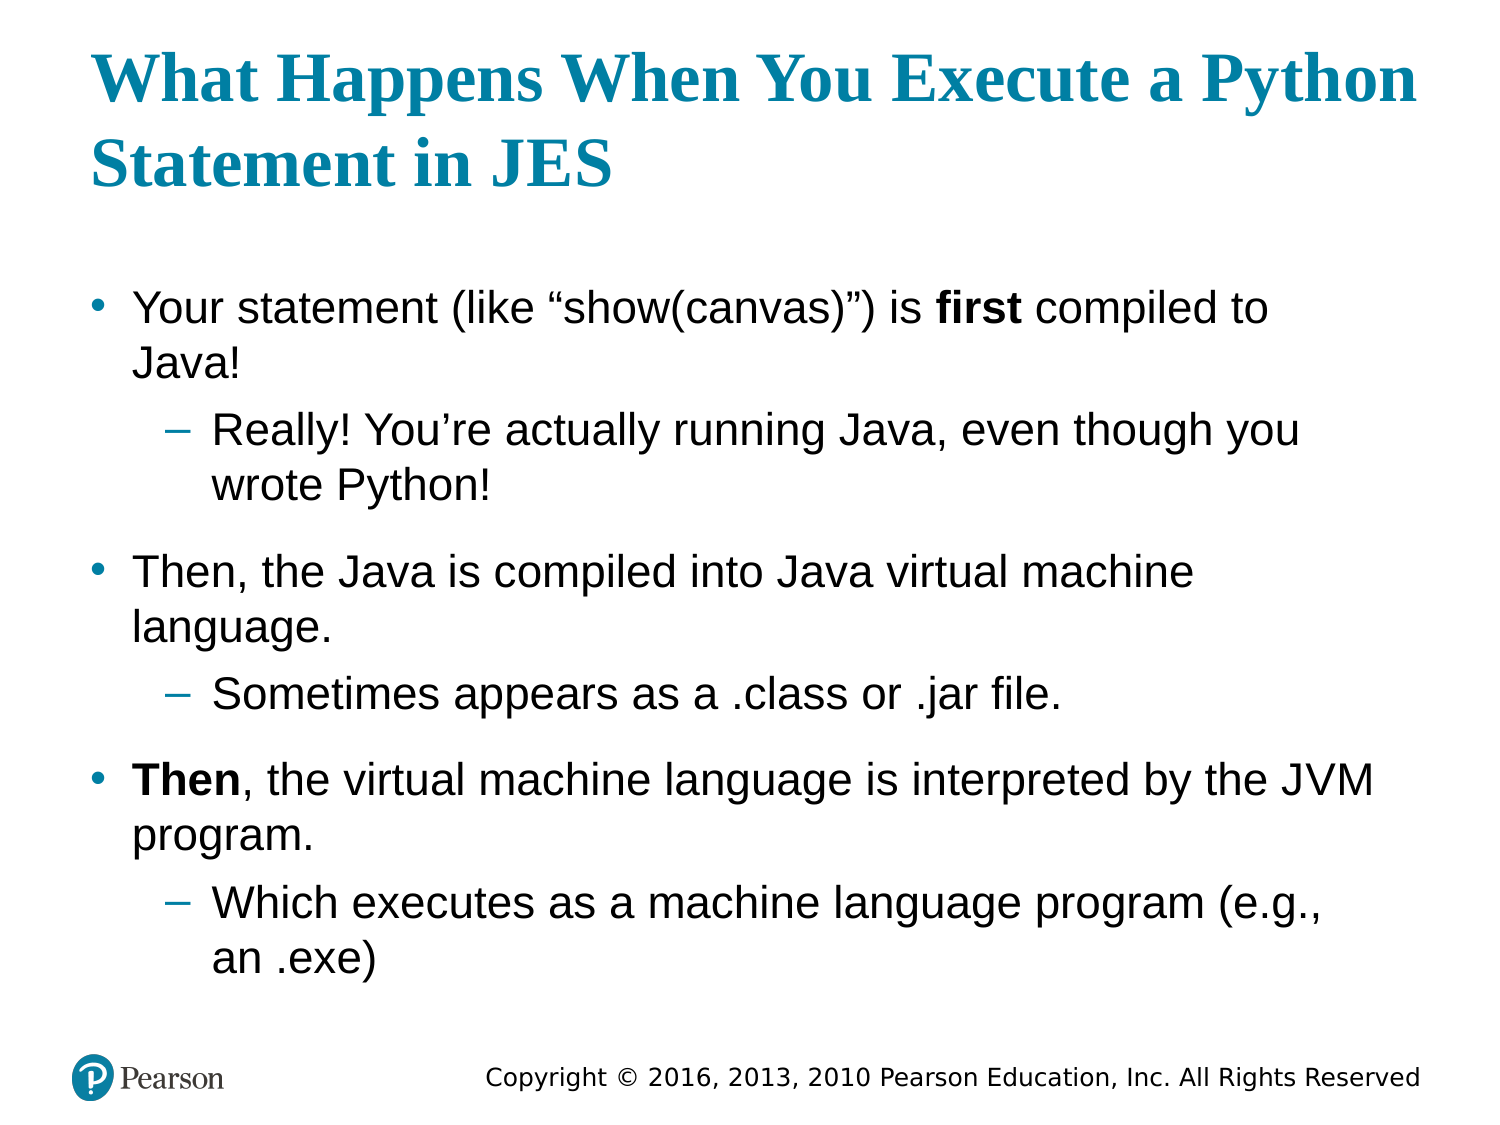

# What Happens When You Execute a Python Statement in J E S
Your statement (like “show(canvas)”) is first compiled to Java!
Really! You’re actually running Java, even though you wrote Python!
Then, the Java is compiled into Java virtual machine language.
Sometimes appears as a .class or .jar file.
Then, the virtual machine language is interpreted by the J V M program.
Which executes as a machine language program (e.g., an .exe)